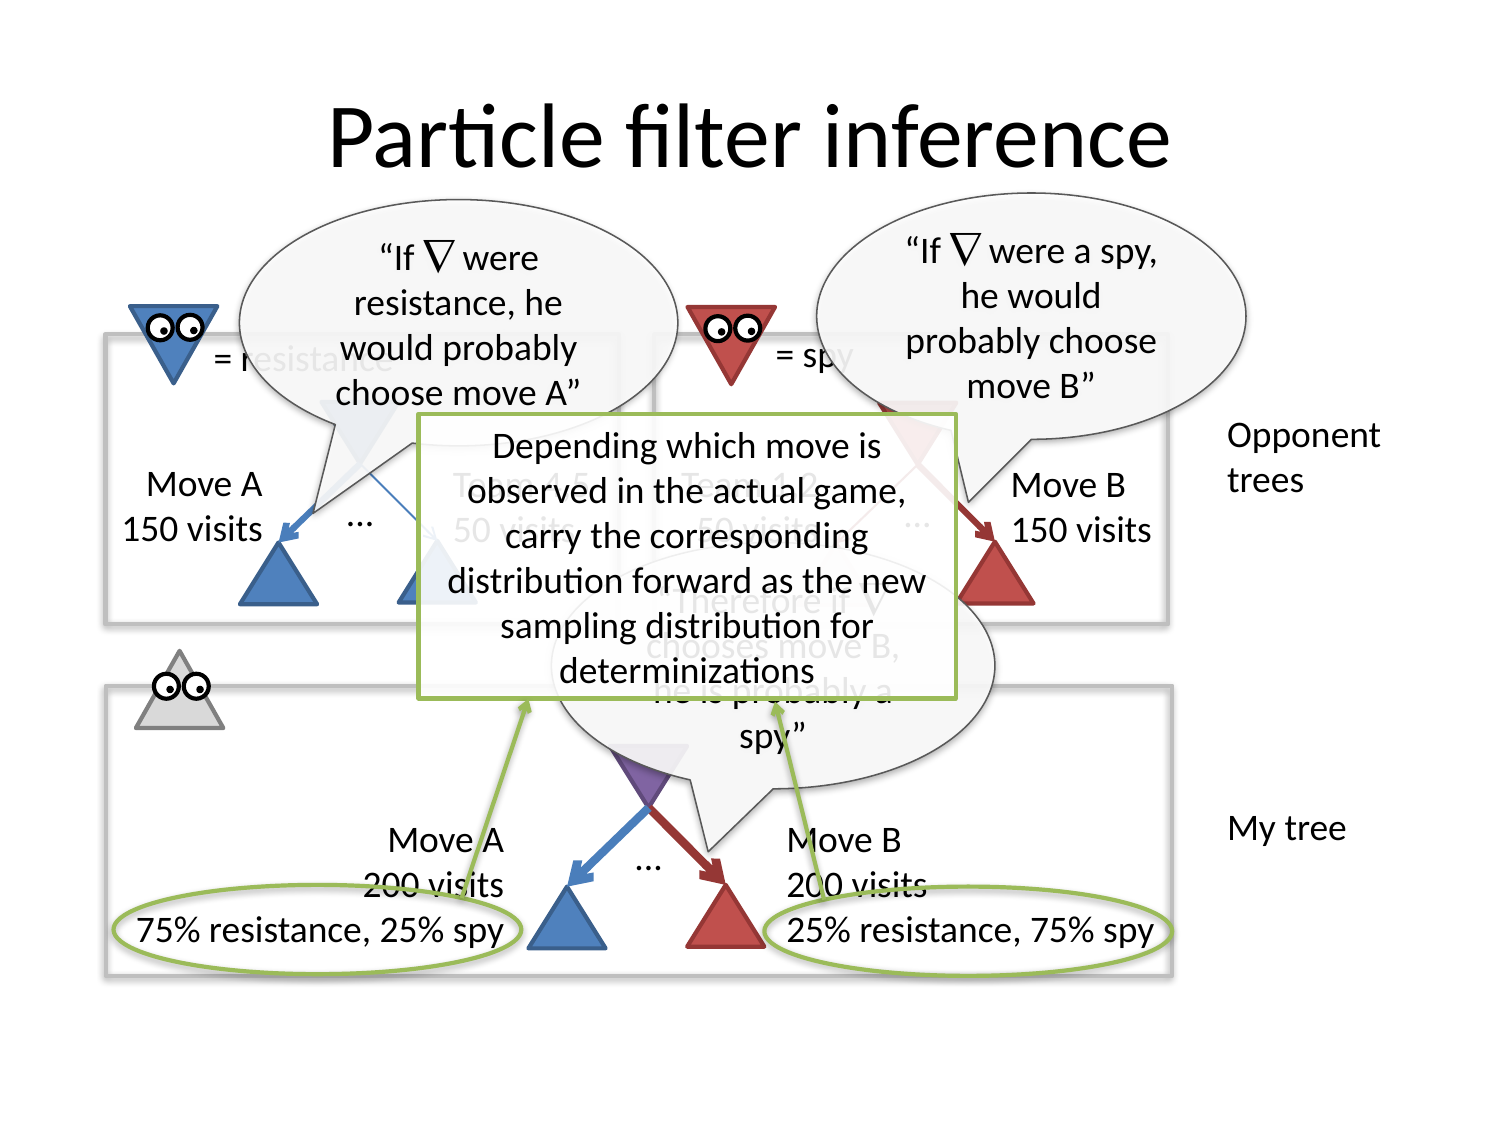

# Particle filter inference
“If ∇ were a spy, he would probably choose move B”
“If ∇ were resistance, he would probably choose move A”

= spy
= resistance

Opponent trees
Depending which move is observed in the actual game, carry the corresponding distribution forward as the new sampling distribution for determinizations
Move A
150 visits
Team 4,5
50 visits
Team 1,2
50 visits
Move B
150 visits
...
...

“Therefore if ∇ chooses move B, he is probably a spy”

My tree
Move A
200 visits
75% resistance, 25% spy
Move B
200 visits
25% resistance, 75% spy
...